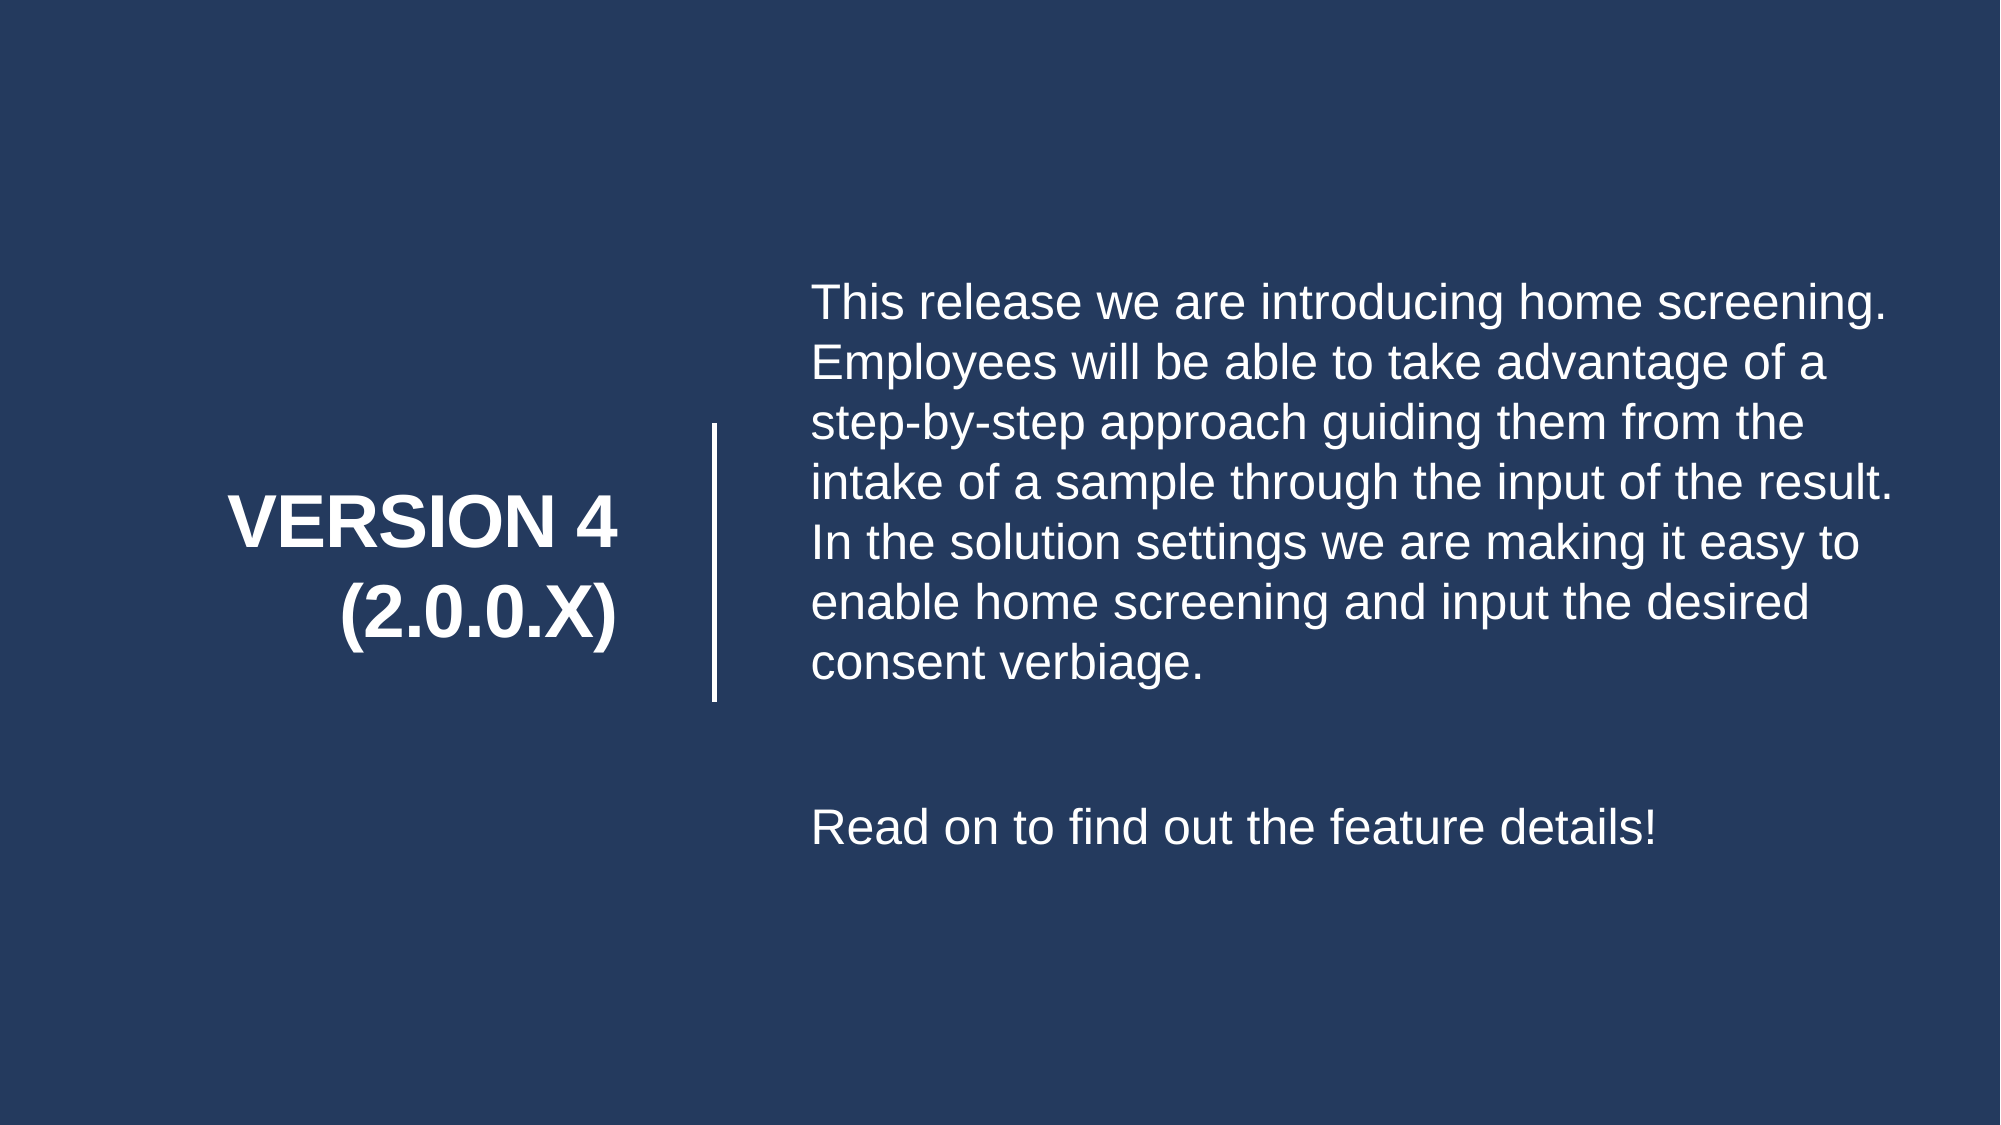

# VERSION 4 (2.0.0.X)
This release we are introducing home screening. Employees will be able to take advantage of a step-by-step approach guiding them from the intake of a sample through the input of the result. In the solution settings we are making it easy to enable home screening and input the desired consent verbiage.

Read on to find out the feature details!